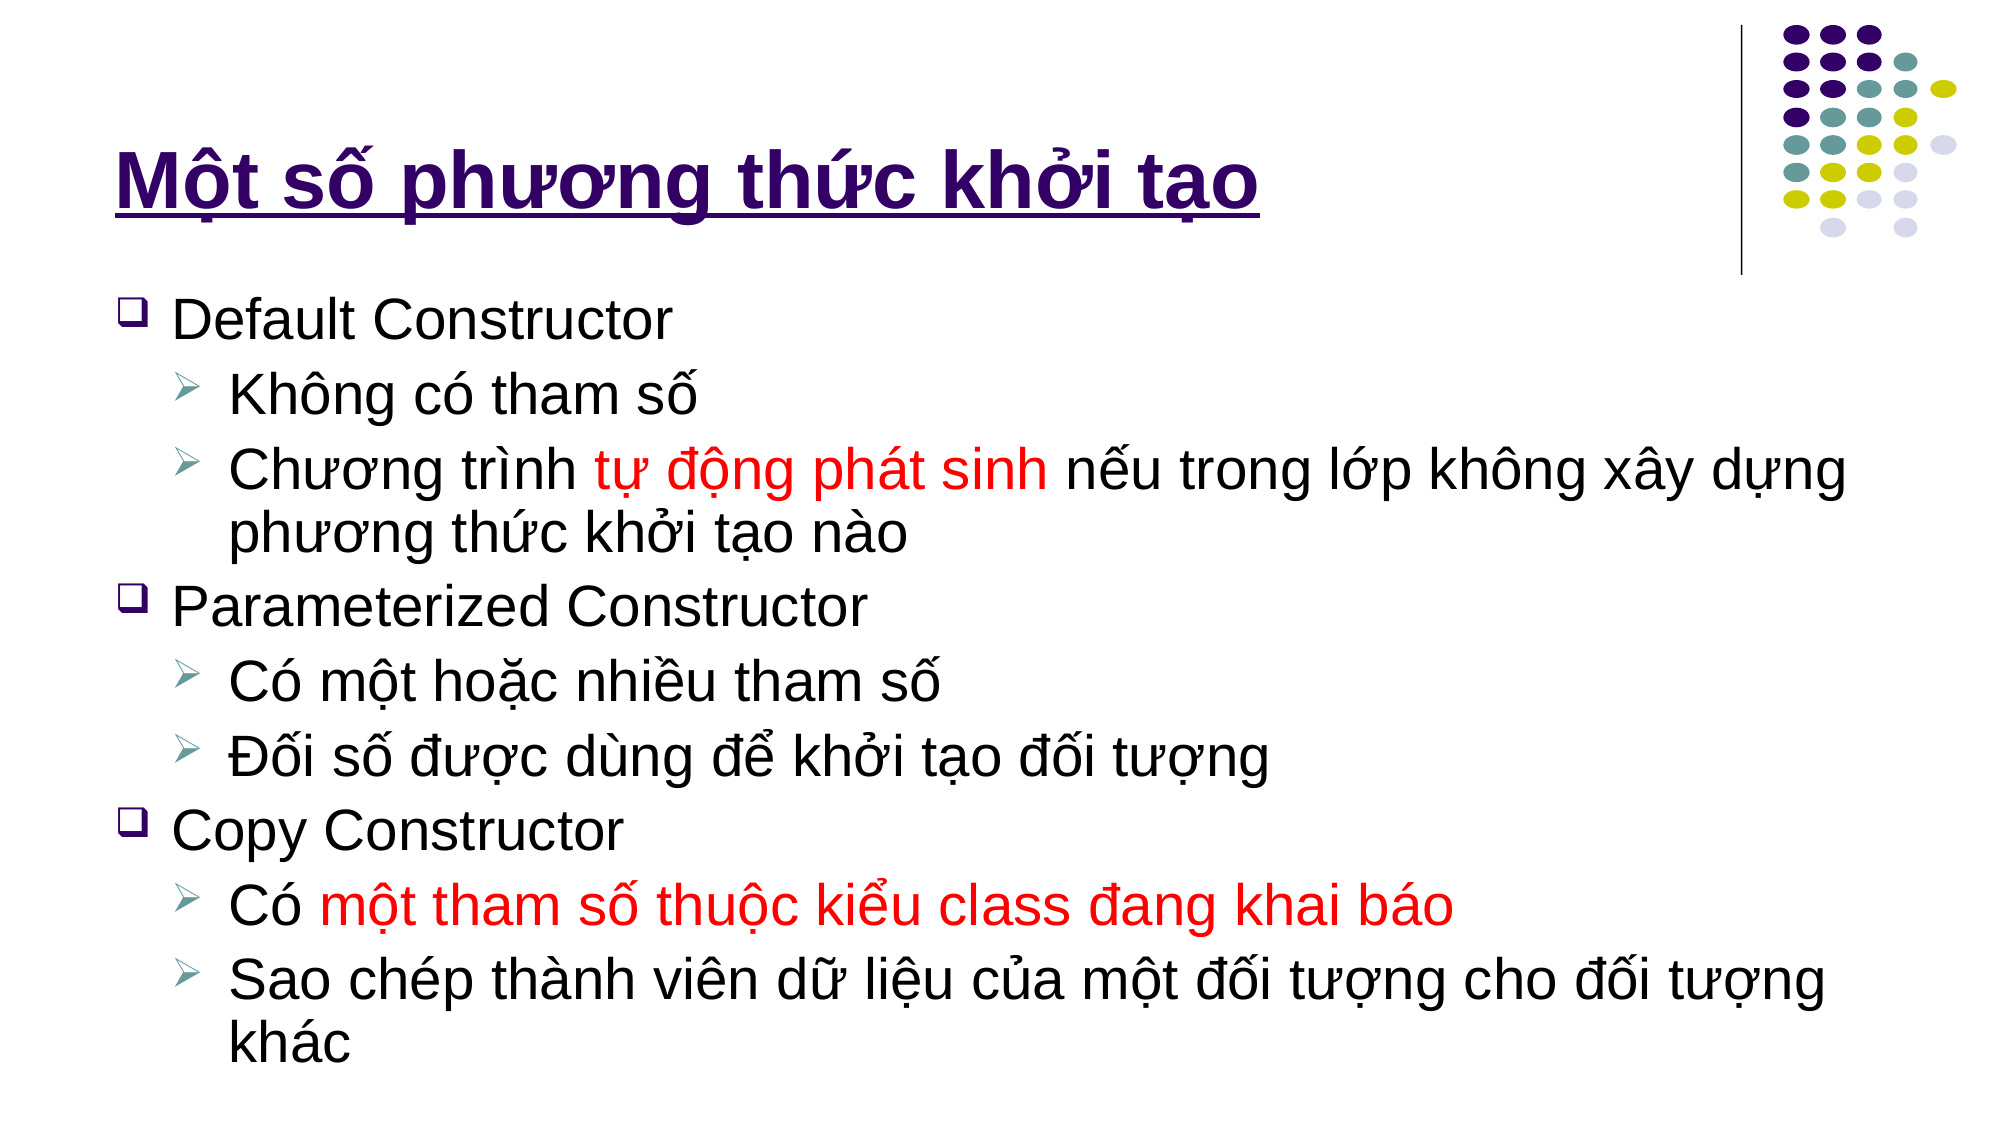

# Một số phương thức khởi tạo
Default Constructor
Không có tham số
Chương trình tự động phát sinh nếu trong lớp không xây dựng phương thức khởi tạo nào
Parameterized Constructor
Có một hoặc nhiều tham số
Đối số được dùng để khởi tạo đối tượng
Copy Constructor
Có một tham số thuộc kiểu class đang khai báo
Sao chép thành viên dữ liệu của một đối tượng cho đối tượng khác